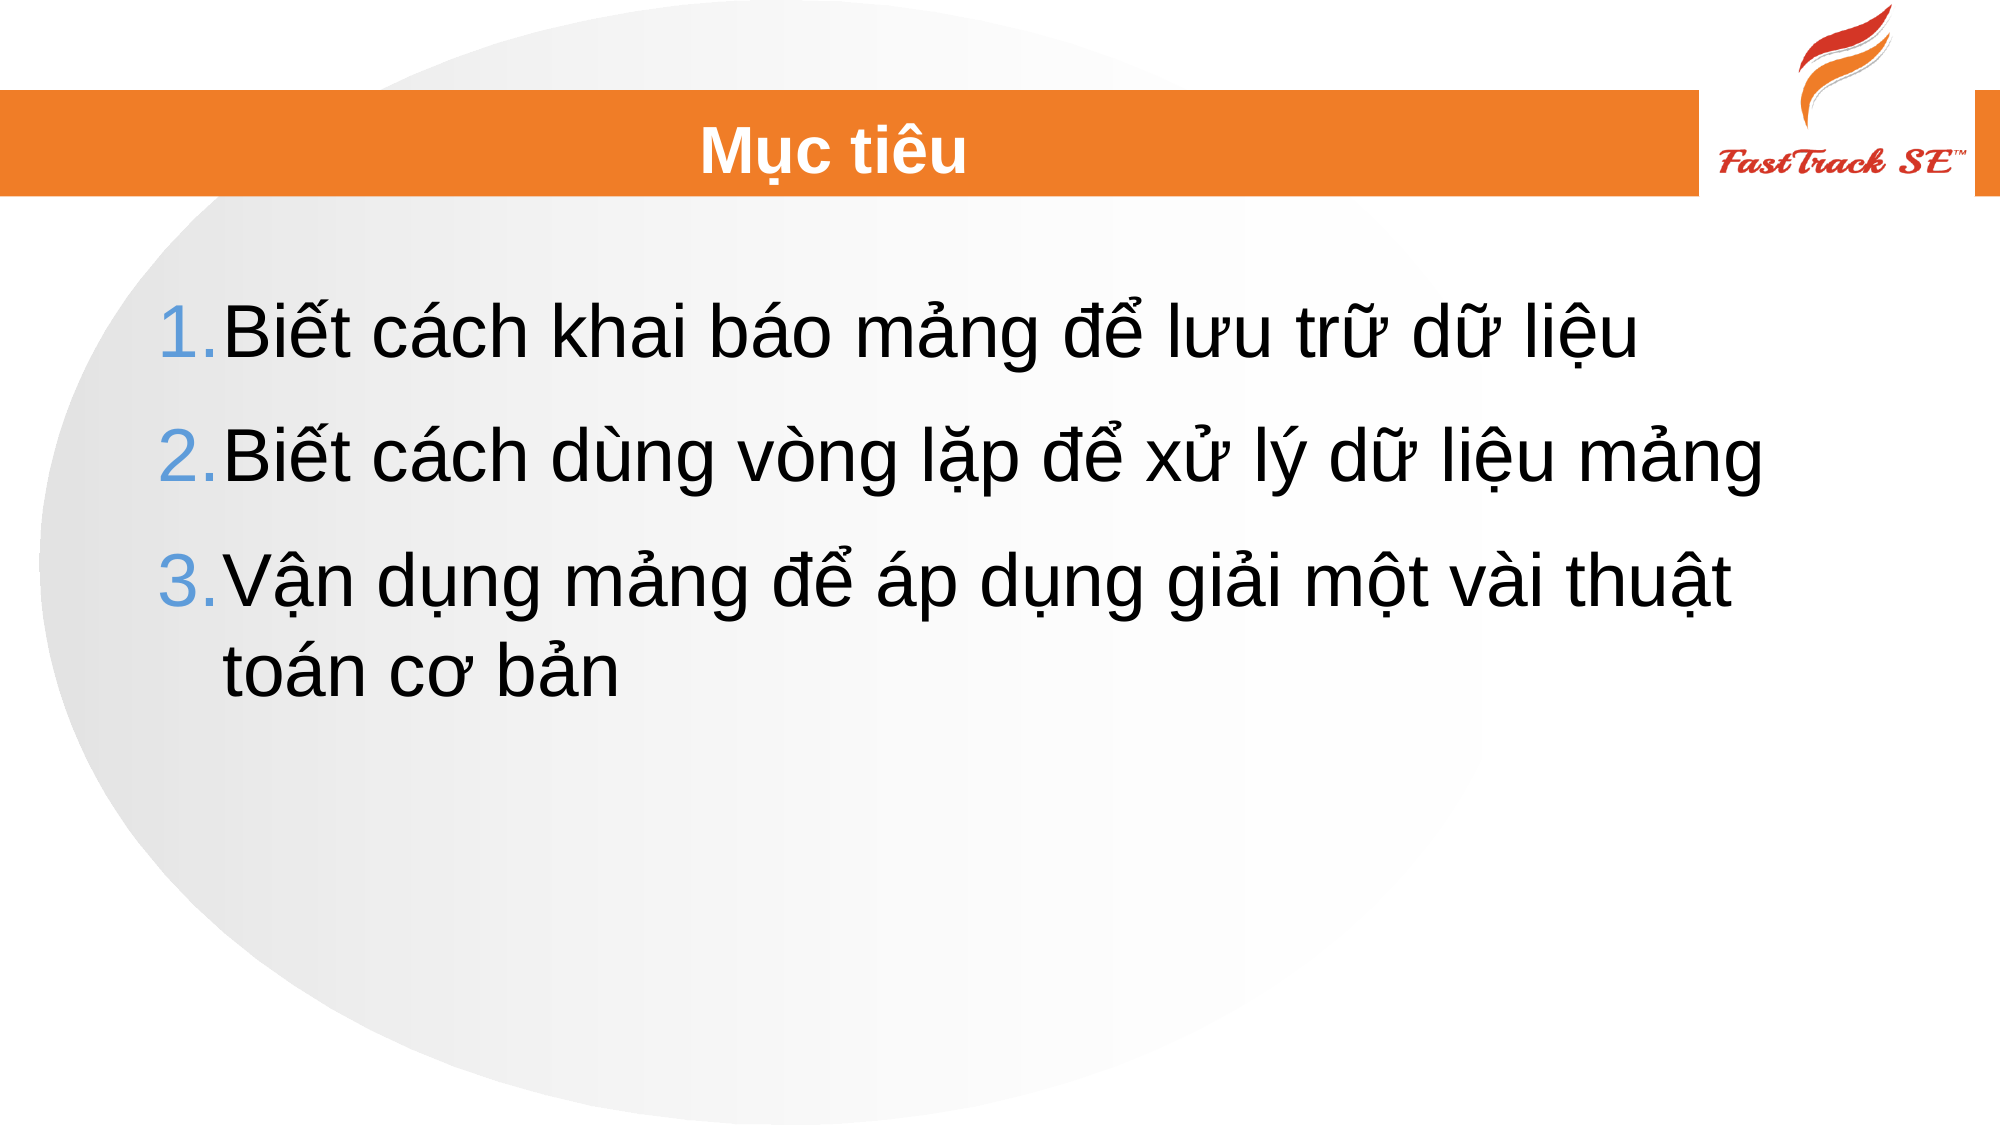

# Mục tiêu
Biết cách khai báo mảng để lưu trữ dữ liệu
Biết cách dùng vòng lặp để xử lý dữ liệu mảng
Vận dụng mảng để áp dụng giải một vài thuật toán cơ bản